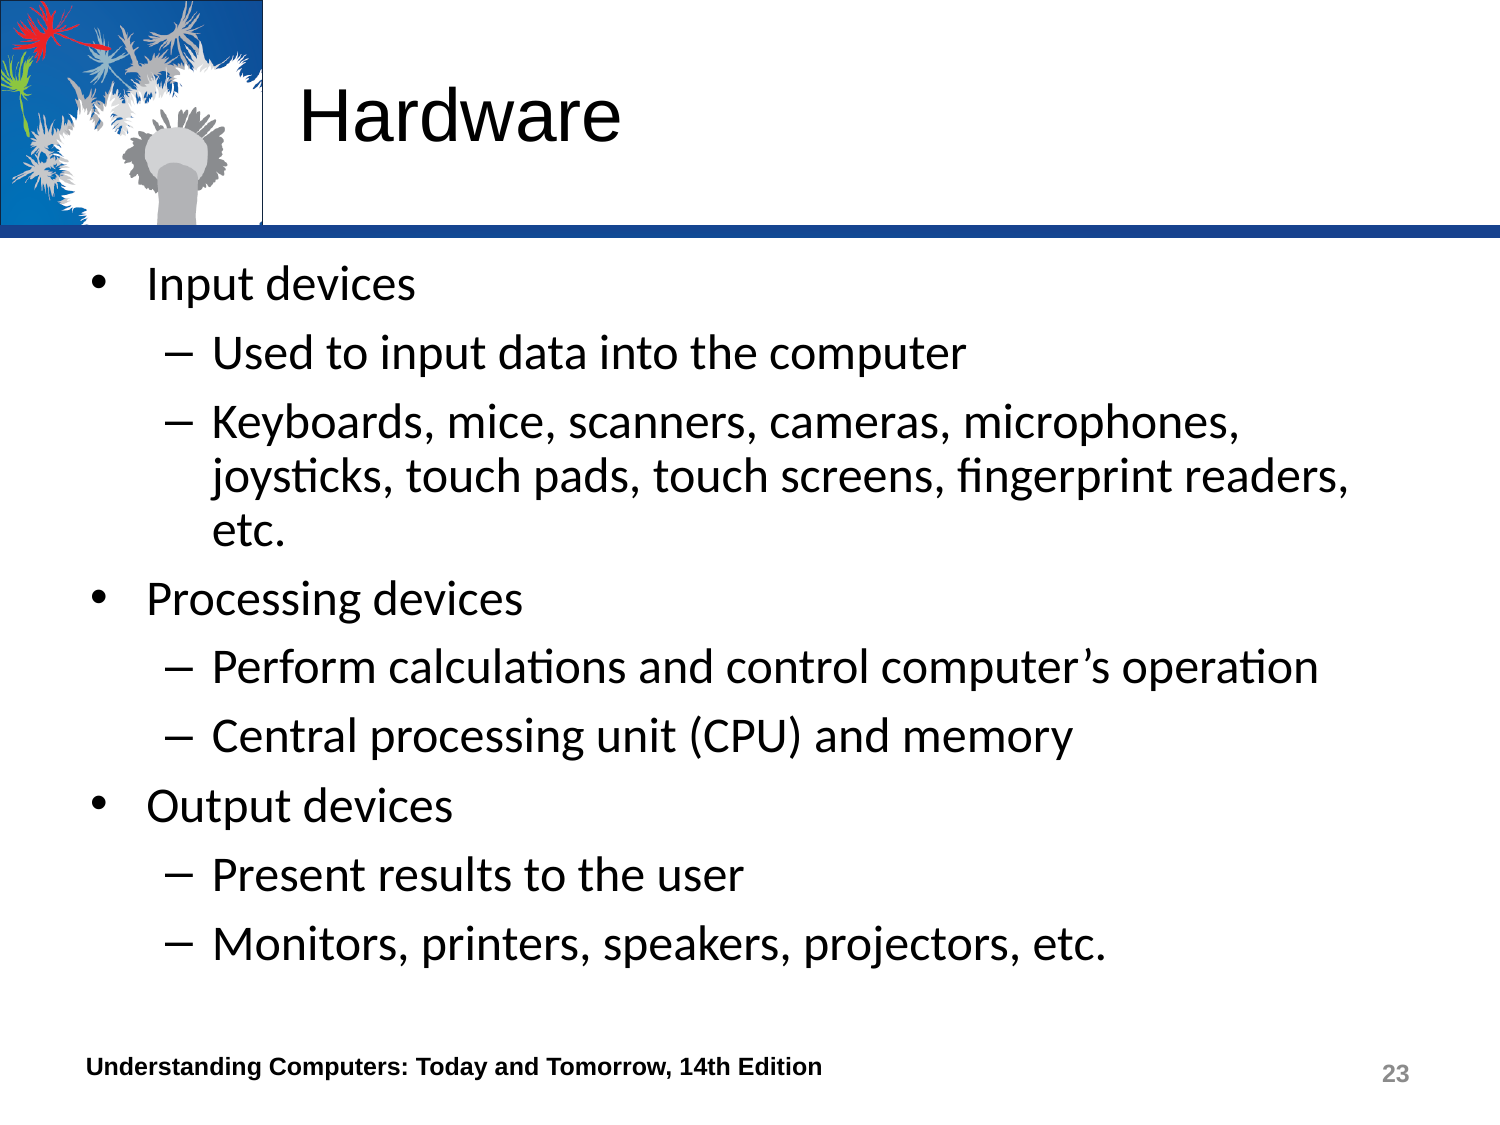

# Hardware
Input devices
Used to input data into the computer
Keyboards, mice, scanners, cameras, microphones, joysticks, touch pads, touch screens, fingerprint readers, etc.
Processing devices
Perform calculations and control computer’s operation
Central processing unit (CPU) and memory
Output devices
Present results to the user
Monitors, printers, speakers, projectors, etc.

Understanding Computers: Today and Tomorrow, 14th Edition
23